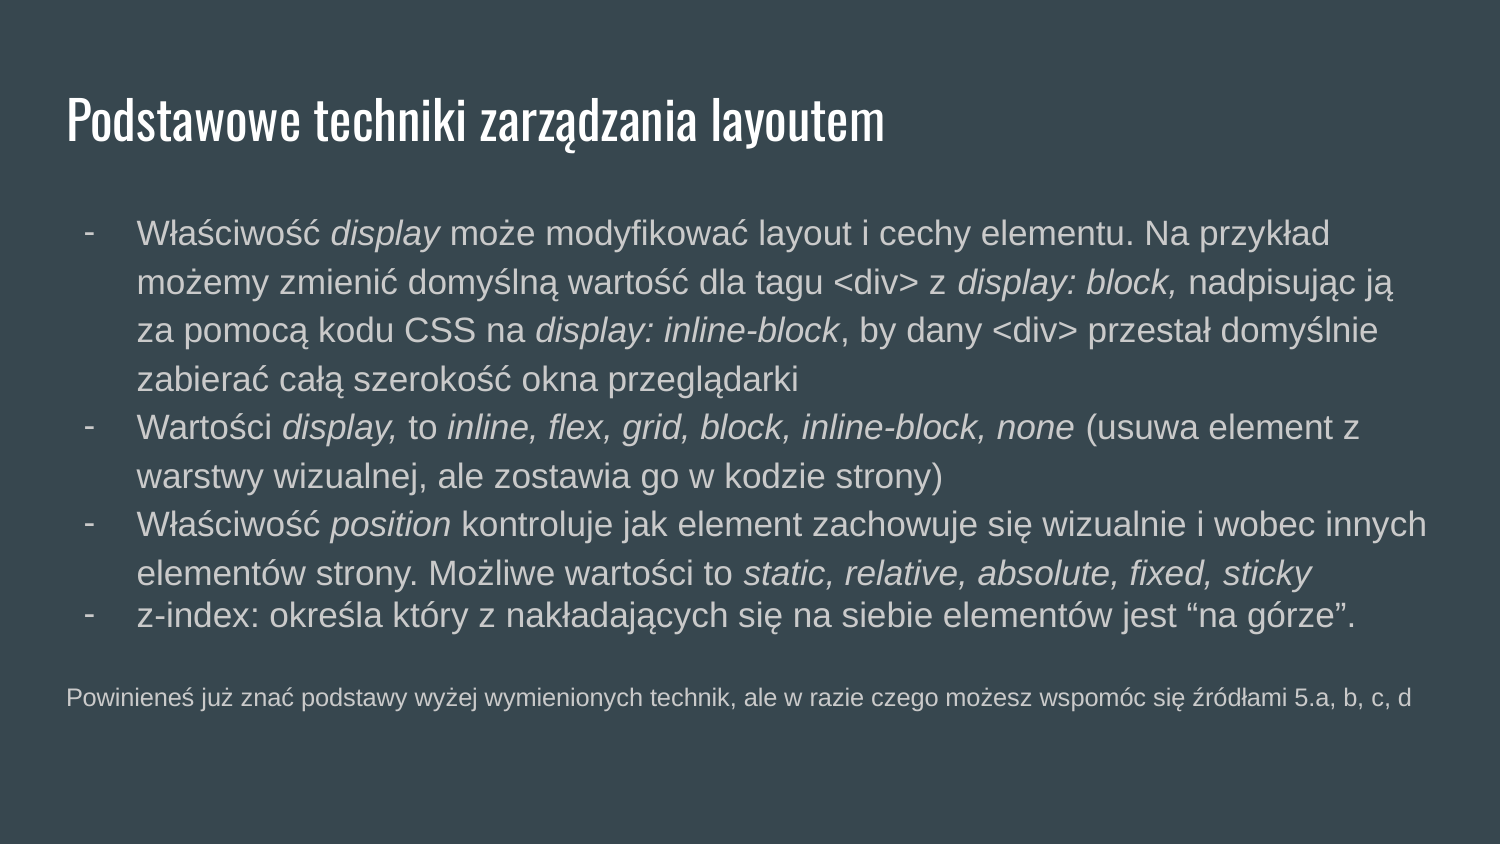

# Podstawowe techniki zarządzania layoutem
Właściwość display może modyfikować layout i cechy elementu. Na przykład możemy zmienić domyślną wartość dla tagu <div> z display: block, nadpisując ją za pomocą kodu CSS na display: inline-block, by dany <div> przestał domyślnie zabierać całą szerokość okna przeglądarki
Wartości display, to inline, flex, grid, block, inline-block, none (usuwa element z warstwy wizualnej, ale zostawia go w kodzie strony)
Właściwość position kontroluje jak element zachowuje się wizualnie i wobec innych elementów strony. Możliwe wartości to static, relative, absolute, fixed, sticky
z-index: określa który z nakładających się na siebie elementów jest “na górze”.

Powinieneś już znać podstawy wyżej wymienionych technik, ale w razie czego możesz wspomóc się źródłami 5.a, b, c, d